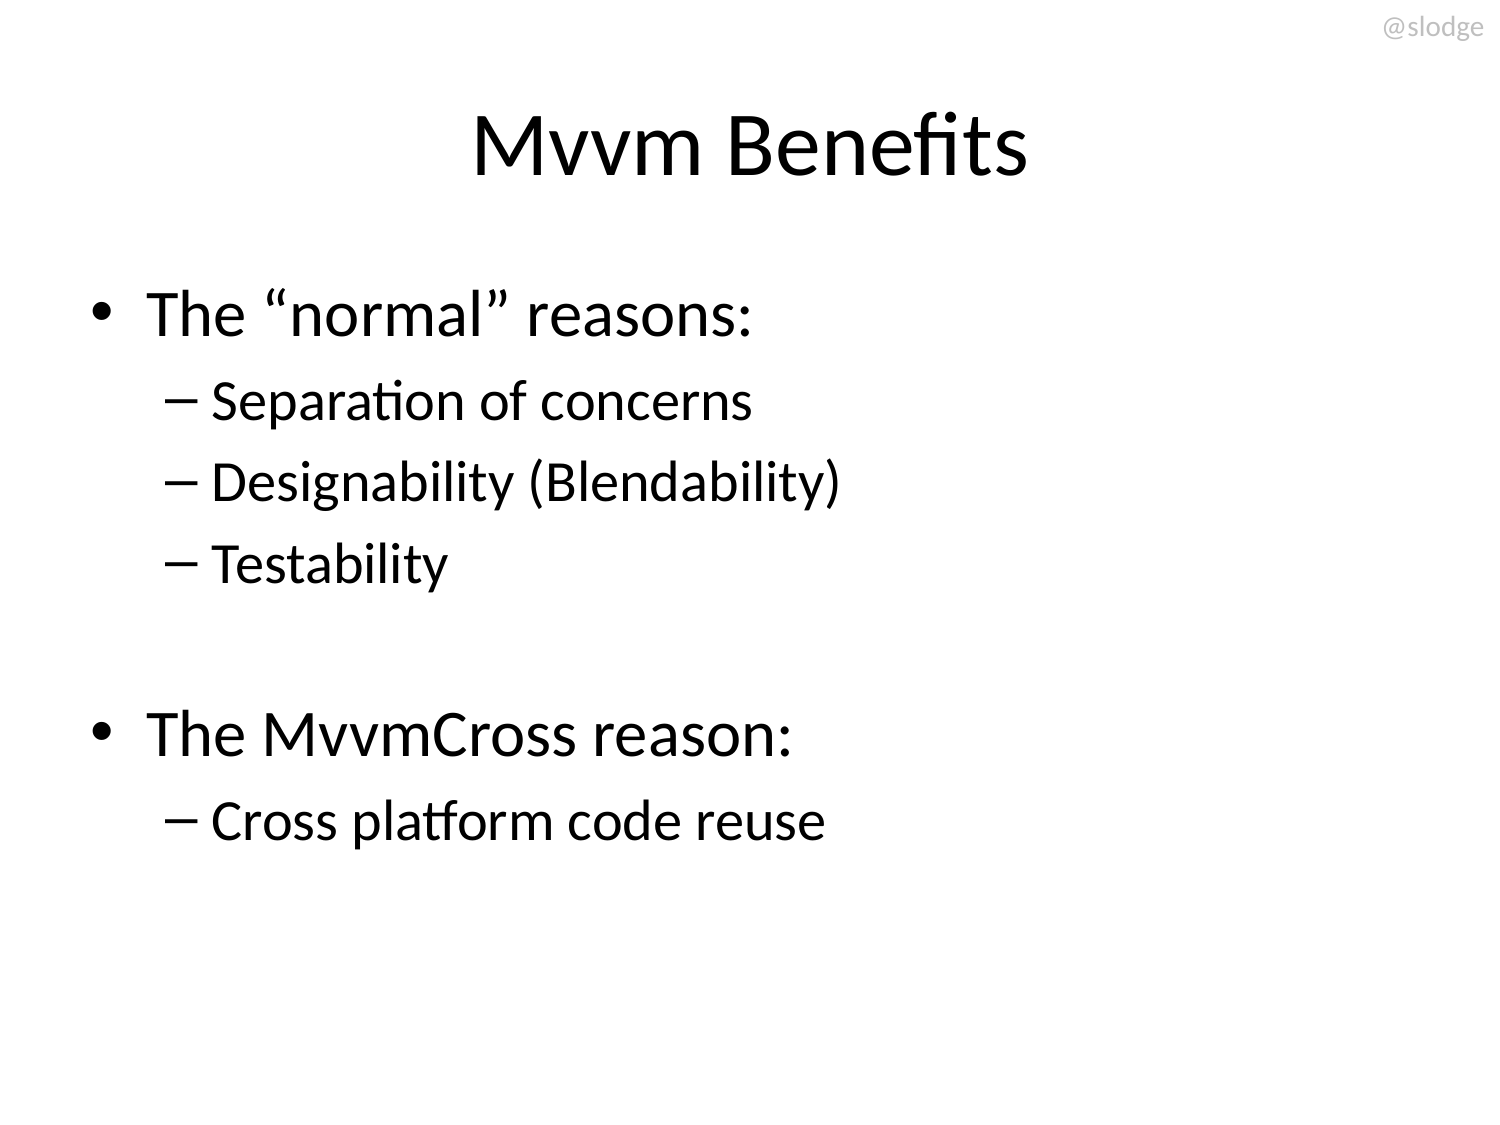

# Mvvm Benefits
The “normal” reasons:
Separation of concerns
Designability (Blendability)
Testability

The MvvmCross reason:
Cross platform code reuse